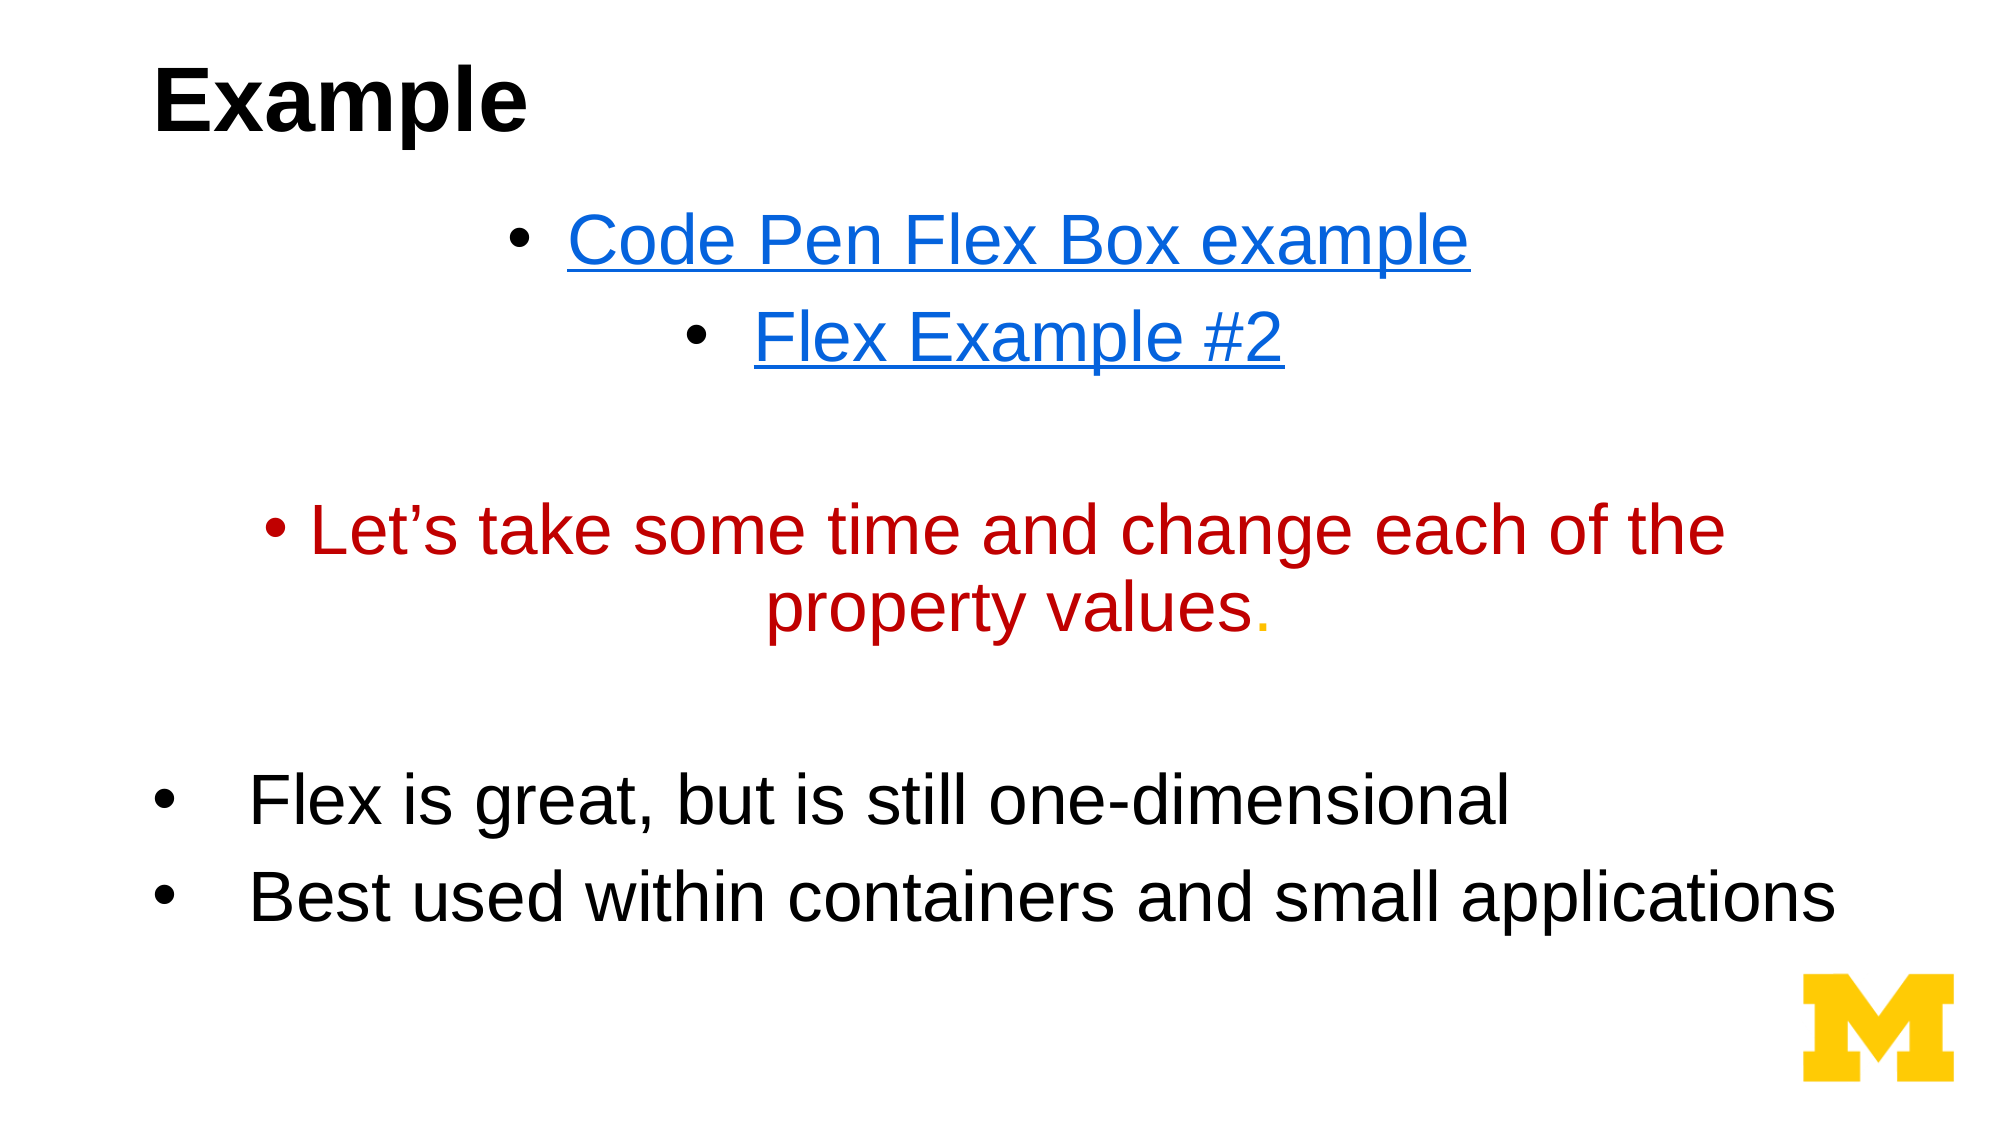

# Example
Code Pen Flex Box example
Flex Example #2

Let’s take some time and change each of the property values.

Flex is great, but is still one-dimensional
Best used within containers and small applications